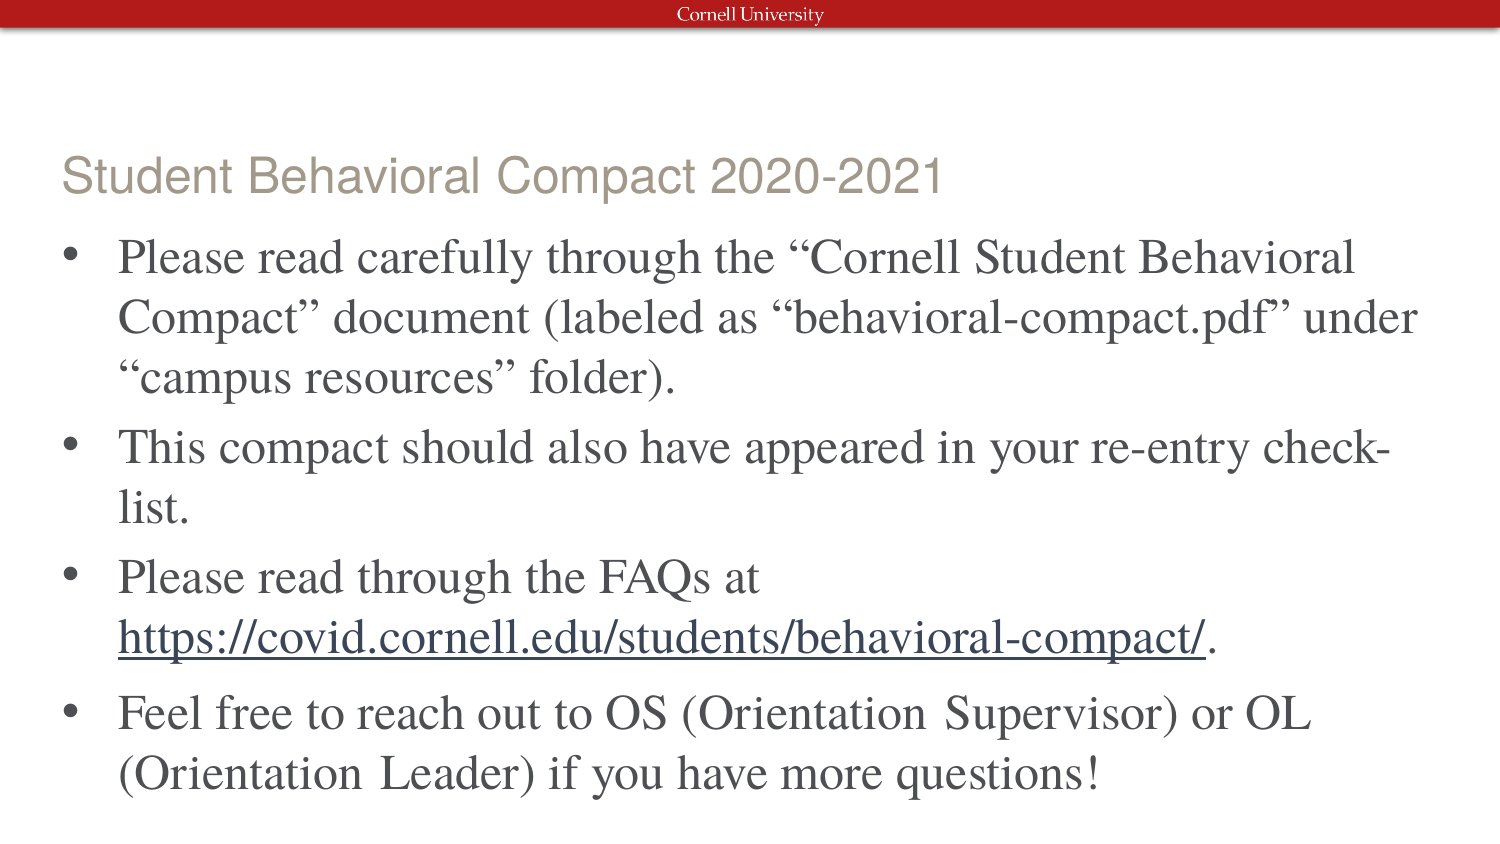

# Student Behavioral Compact 2020-2021
Please read carefully through the “Cornell Student Behavioral Compact” document (labeled as “behavioral-compact.pdf” under “campus resources” folder).
This compact should also have appeared in your re-entry check-list.
Please read through the FAQs at https://covid.cornell.edu/students/behavioral-compact/.
Feel free to reach out to OS (Orientation Supervisor) or OL (Orientation Leader) if you have more questions!